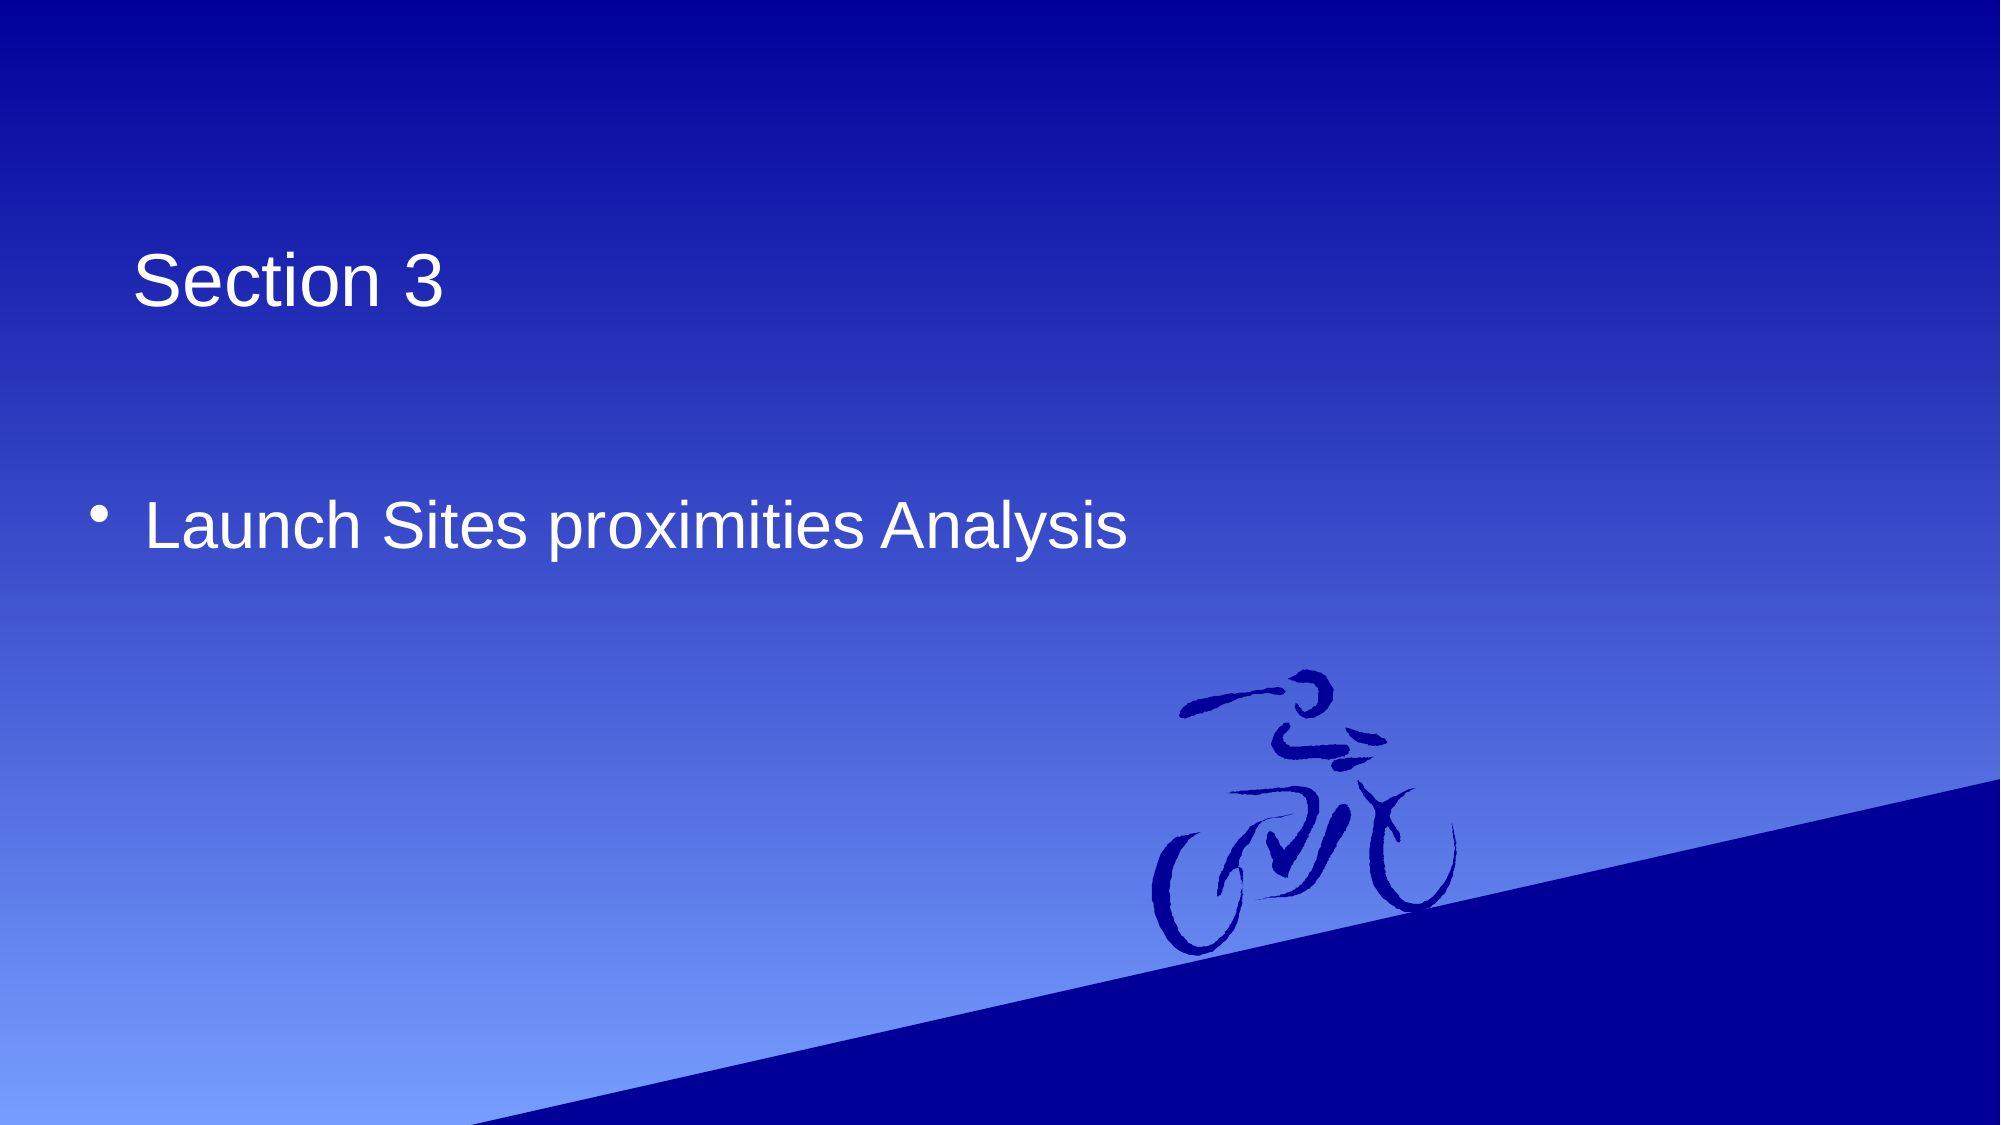

# Section 3
Launch Sites proximities Analysis